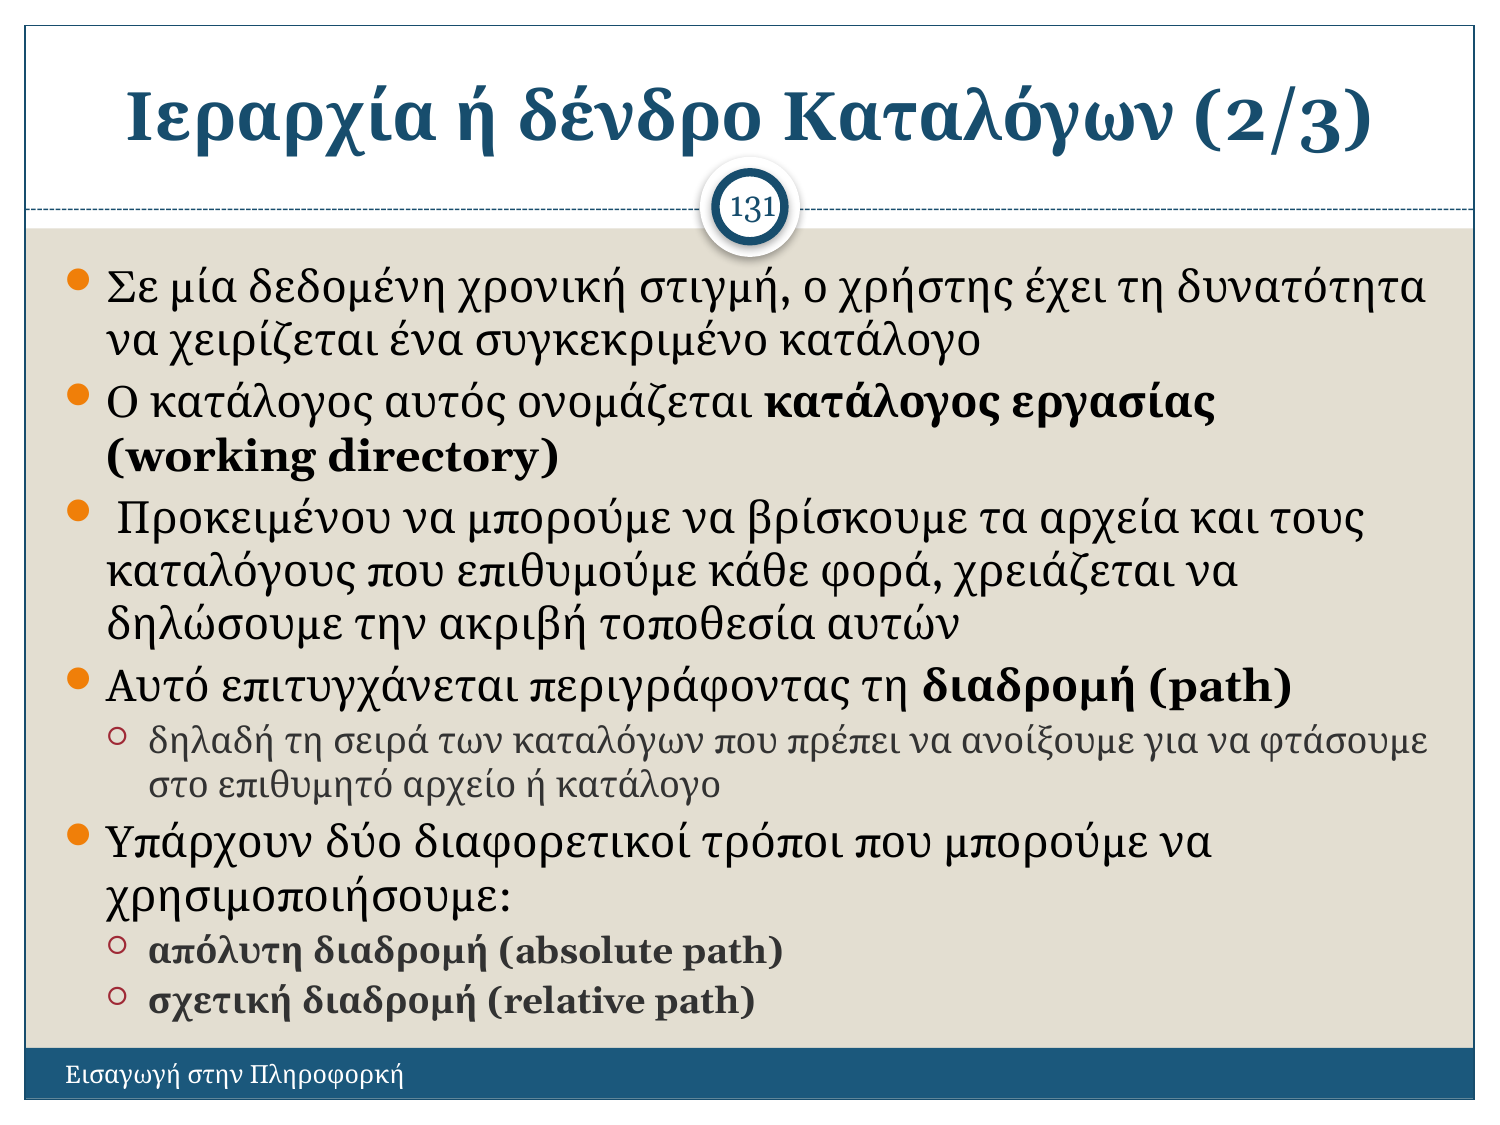

# Ιεραρχία ή δένδρο Καταλόγων (2/3)
131
Σε μία δεδομένη χρονική στιγμή, ο χρήστης έχει τη δυνατότητα να χειρίζεται ένα συγκεκριμένο κατάλογο
Ο κατάλογος αυτός ονομάζεται κατάλογος εργασίας (working directory)
 Προκειμένου να μπορούμε να βρίσκουμε τα αρχεία και τους καταλόγους που επιθυμούμε κάθε φορά, χρειάζεται να δηλώσουμε την ακριβή τοποθεσία αυτών
Αυτό επιτυγχάνεται περιγράφοντας τη διαδρομή (path)
δηλαδή τη σειρά των καταλόγων που πρέπει να ανοίξουμε για να φτάσουμε στο επιθυμητό αρχείο ή κατάλογο
Υπάρχουν δύο διαφορετικοί τρόποι που μπορούμε να χρησιμοποιήσουμε:
απόλυτη διαδρομή (absolute path)
σχετική διαδρομή (relative path)

Εισαγωγή στην Πληροφορκή